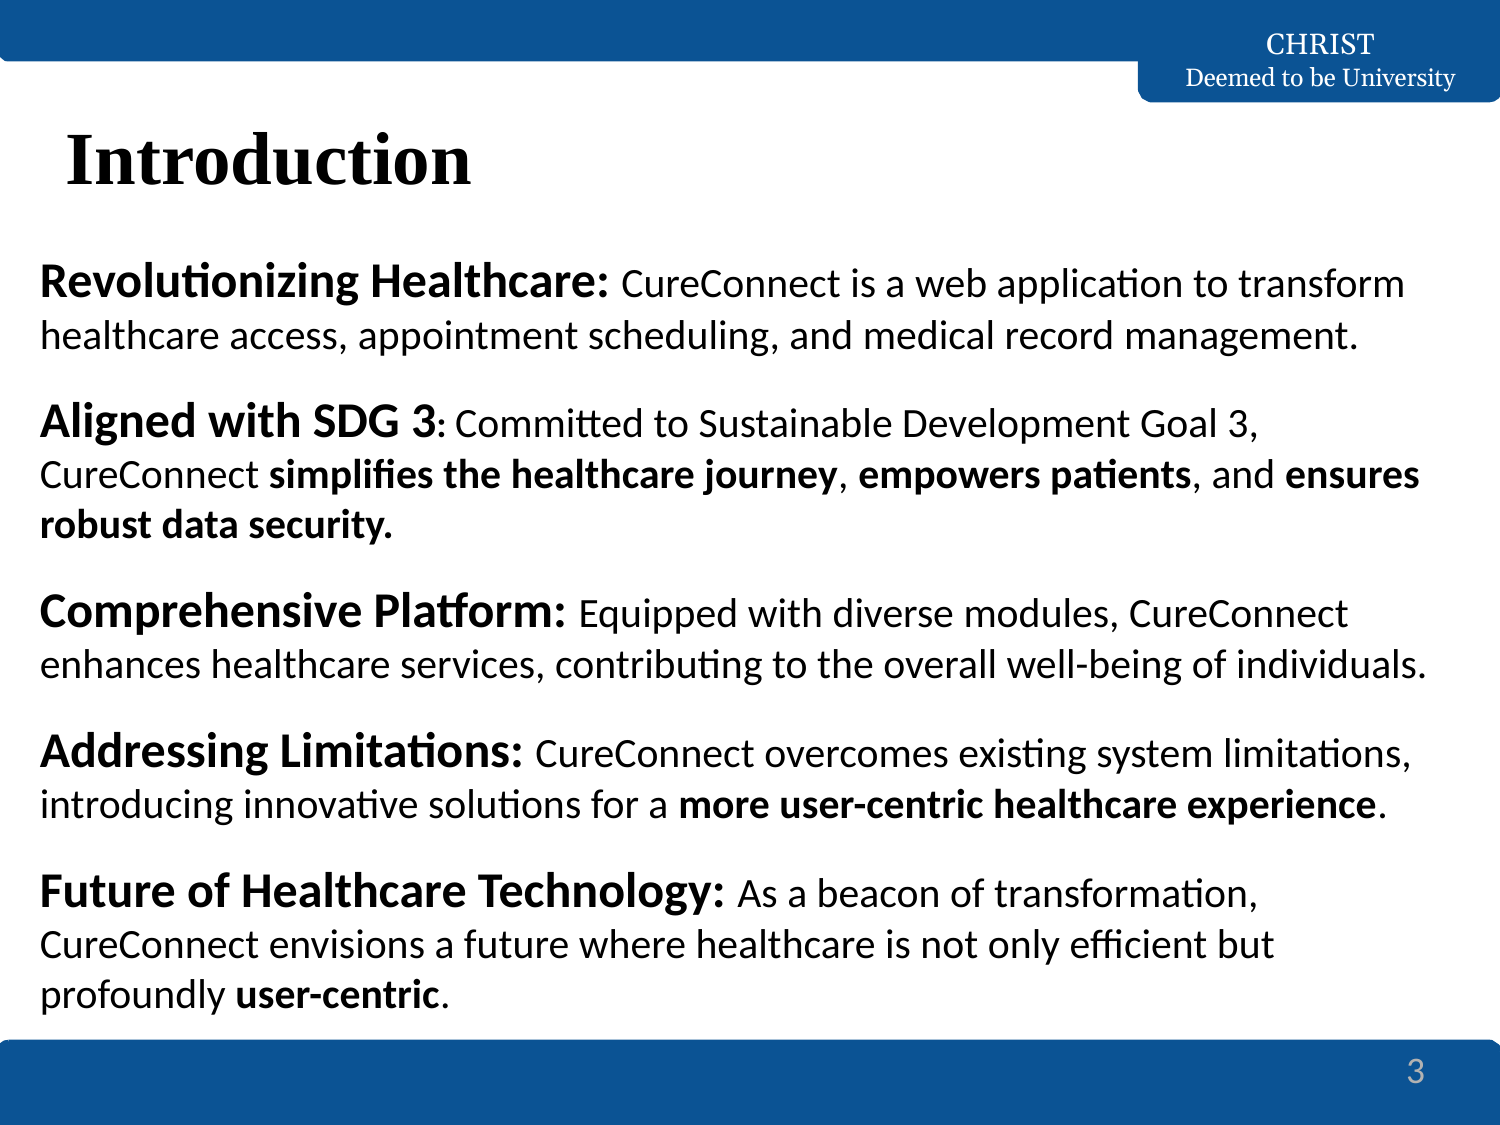

CHRIST
Deemed to be University
# Introduction
Revolutionizing Healthcare: CureConnect is a web application to transform healthcare access, appointment scheduling, and medical record management.

Aligned with SDG 3: Committed to Sustainable Development Goal 3, CureConnect simplifies the healthcare journey, empowers patients, and ensures robust data security.

Comprehensive Platform: Equipped with diverse modules, CureConnect enhances healthcare services, contributing to the overall well-being of individuals.

Addressing Limitations: CureConnect overcomes existing system limitations, introducing innovative solutions for a more user-centric healthcare experience.

Future of Healthcare Technology: As a beacon of transformation, CureConnect envisions a future where healthcare is not only efficient but profoundly user-centric.
3